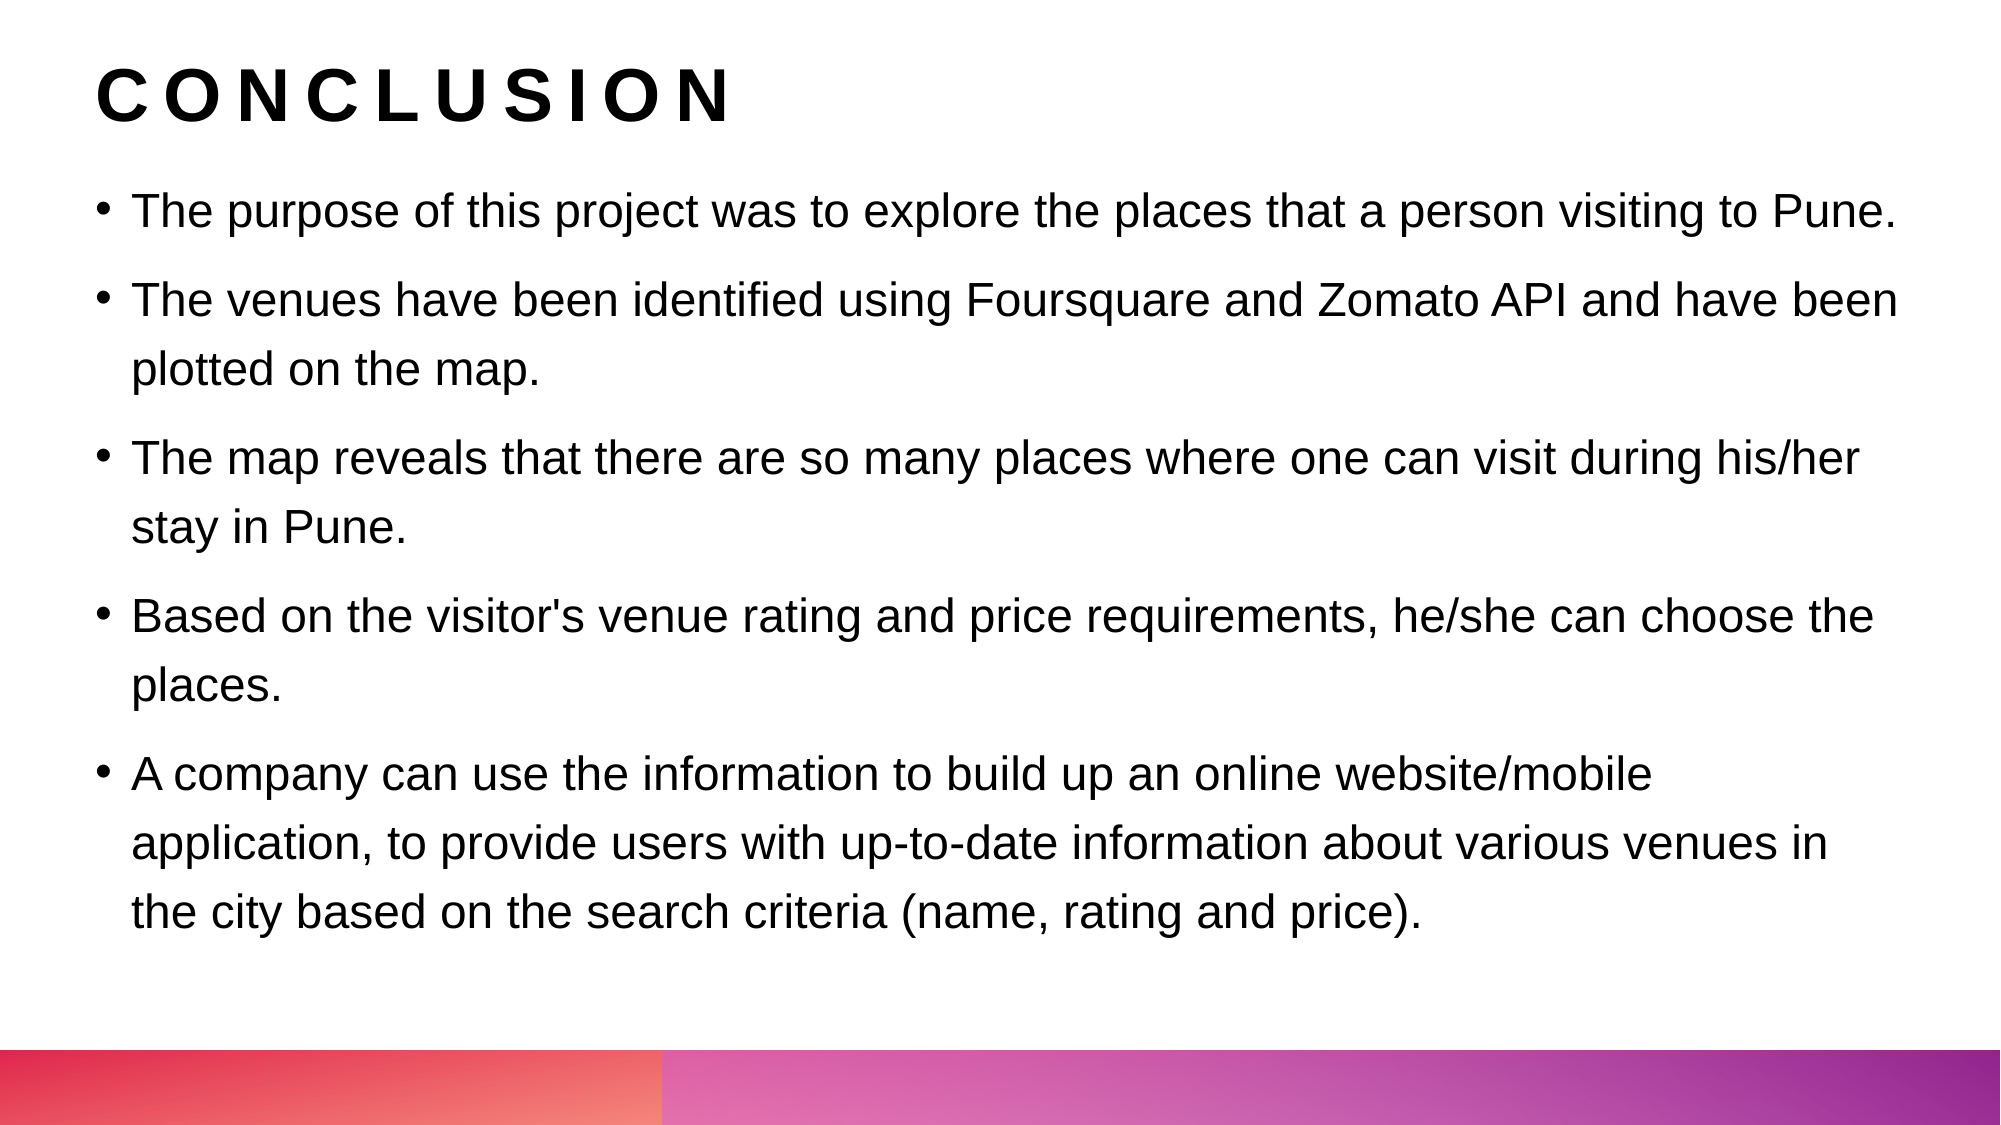

# Conclusion
The purpose of this project was to explore the places that a person visiting to Pune.
The venues have been identified using Foursquare and Zomato API and have been plotted on the map.
The map reveals that there are so many places where one can visit during his/her stay in Pune.
Based on the visitor's venue rating and price requirements, he/she can choose the places.
A company can use the information to build up an online website/mobile application, to provide users with up-to-date information about various venues in the city based on the search criteria (name, rating and price).